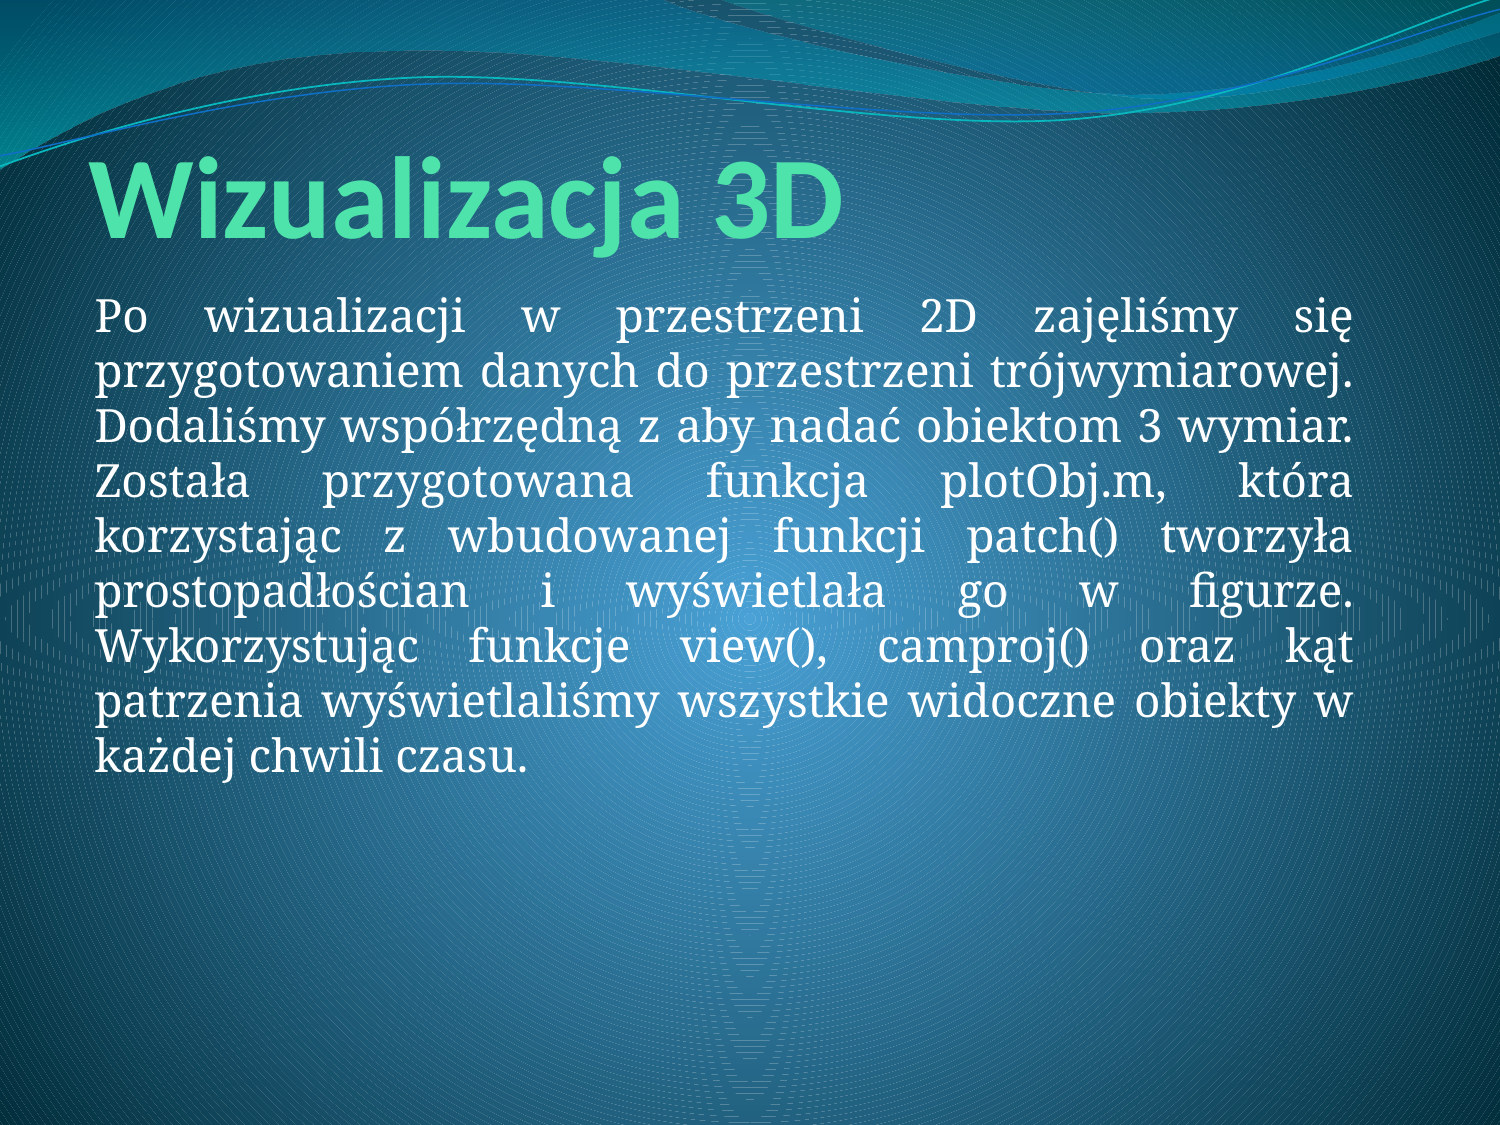

# Wizualizacja 3D
Po wizualizacji w przestrzeni 2D zajęliśmy się przygotowaniem danych do przestrzeni trójwymiarowej. Dodaliśmy współrzędną z aby nadać obiektom 3 wymiar. Została przygotowana funkcja plotObj.m, która korzystając z wbudowanej funkcji patch() tworzyła prostopadłościan i wyświetlała go w figurze. Wykorzystując funkcje view(), camproj() oraz kąt patrzenia wyświetlaliśmy wszystkie widoczne obiekty w każdej chwili czasu.